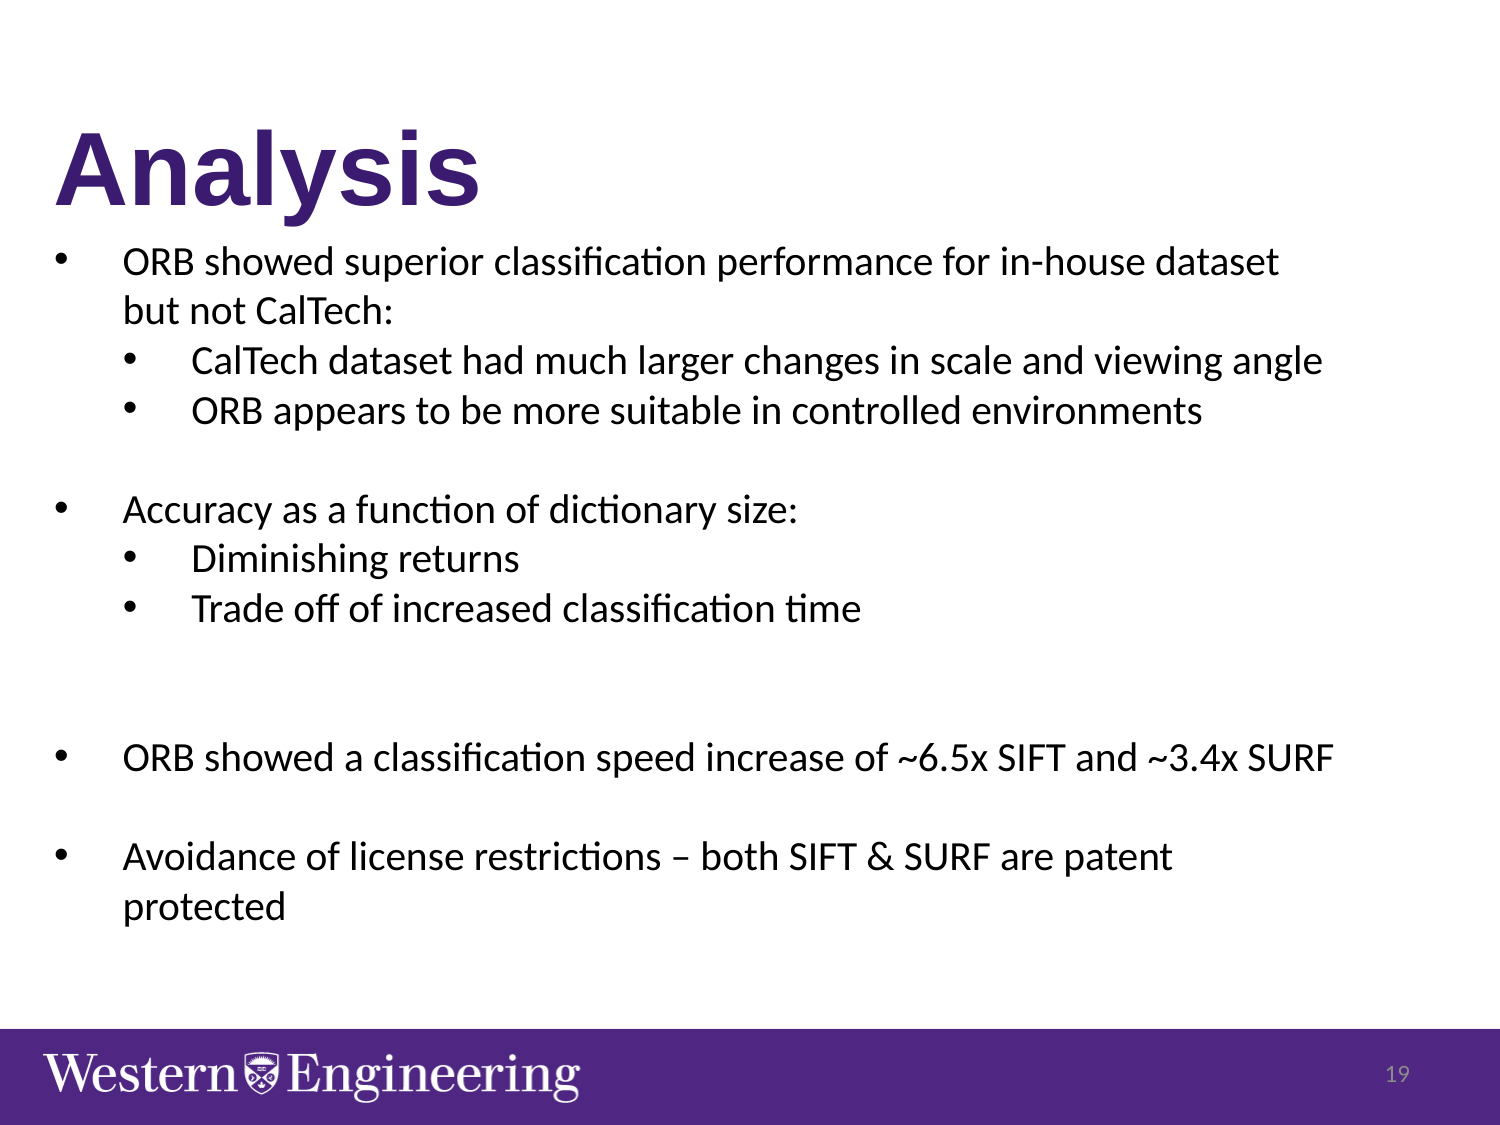

Analysis

ORB showed superior classification performance for in-house dataset but not CalTech:
CalTech dataset had much larger changes in scale and viewing angle
ORB appears to be more suitable in controlled environments

Accuracy as a function of dictionary size:
Diminishing returns
Trade off of increased classification time

ORB showed a classification speed increase of ~6.5x SIFT and ~3.4x SURF

Avoidance of license restrictions – both SIFT & SURF are patent protected

19